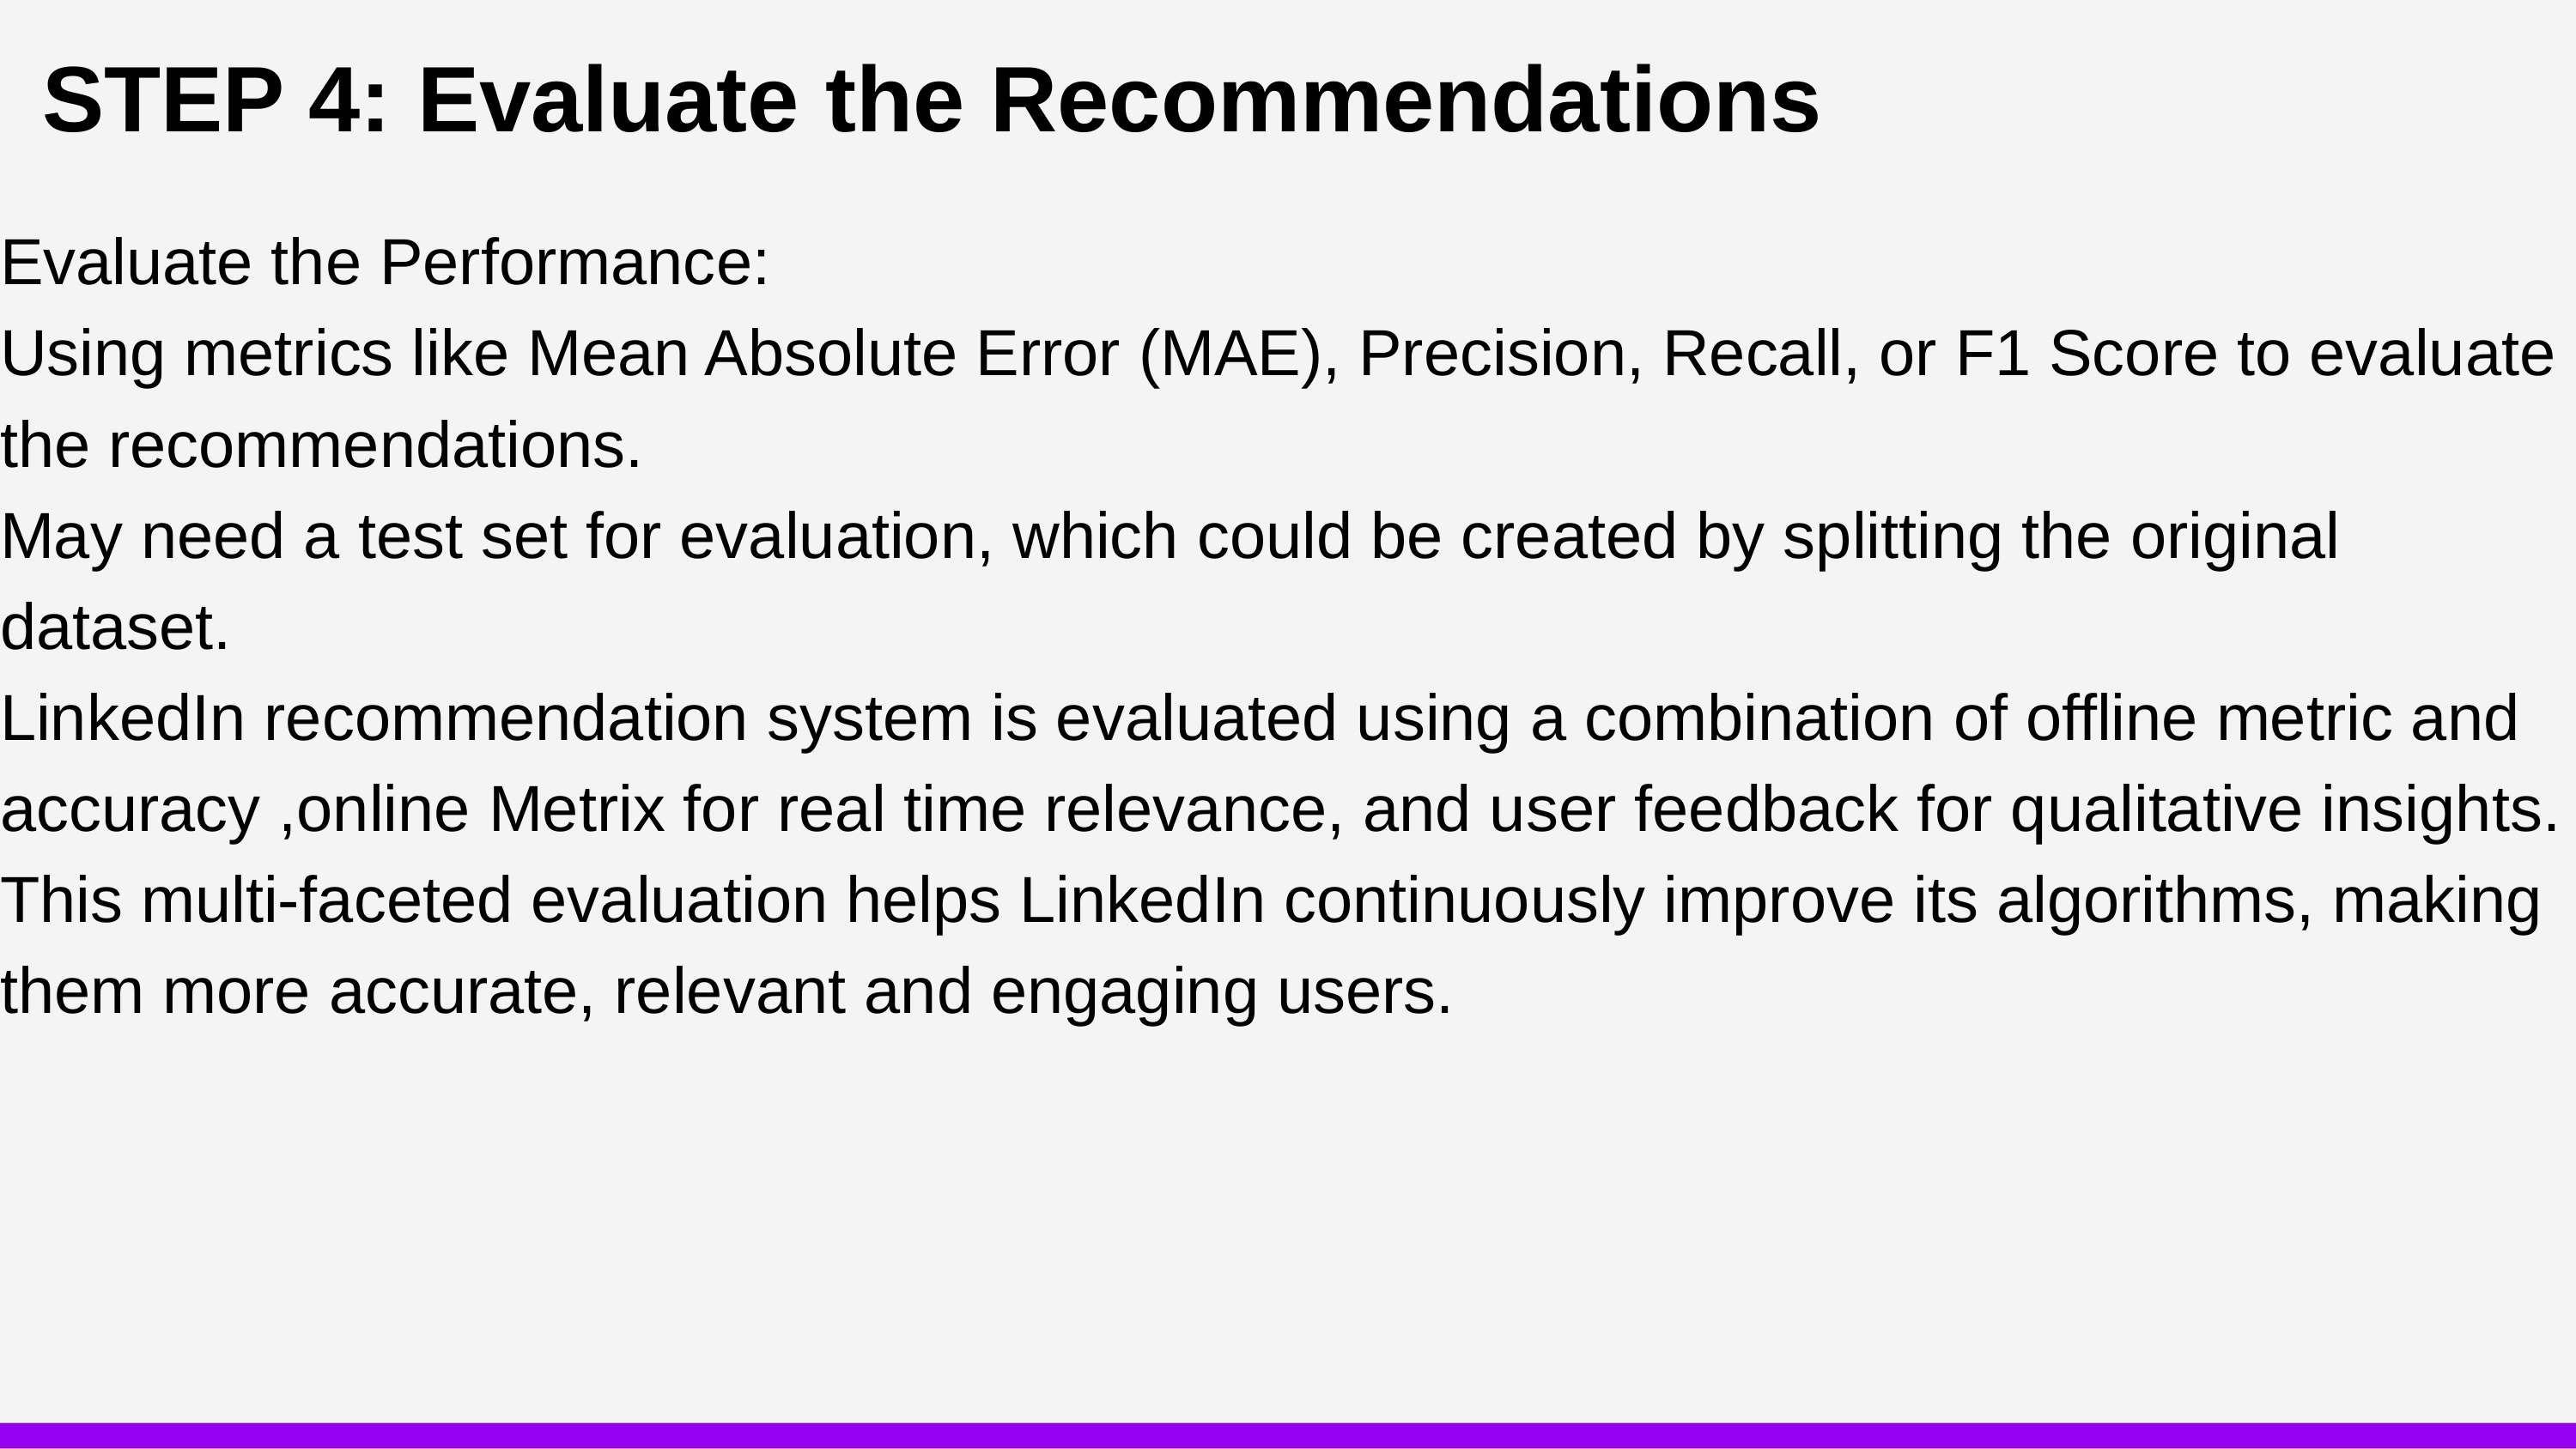

STEP 4: Evaluate the Recommendations
Evaluate the Performance:
Using metrics like Mean Absolute Error (MAE), Precision, Recall, or F1 Score to evaluate the recommendations.
May need a test set for evaluation, which could be created by splitting the original dataset.
LinkedIn recommendation system is evaluated using a combination of offline metric and accuracy ,online Metrix for real time relevance, and user feedback for qualitative insights. This multi-faceted evaluation helps LinkedIn continuously improve its algorithms, making them more accurate, relevant and engaging users.